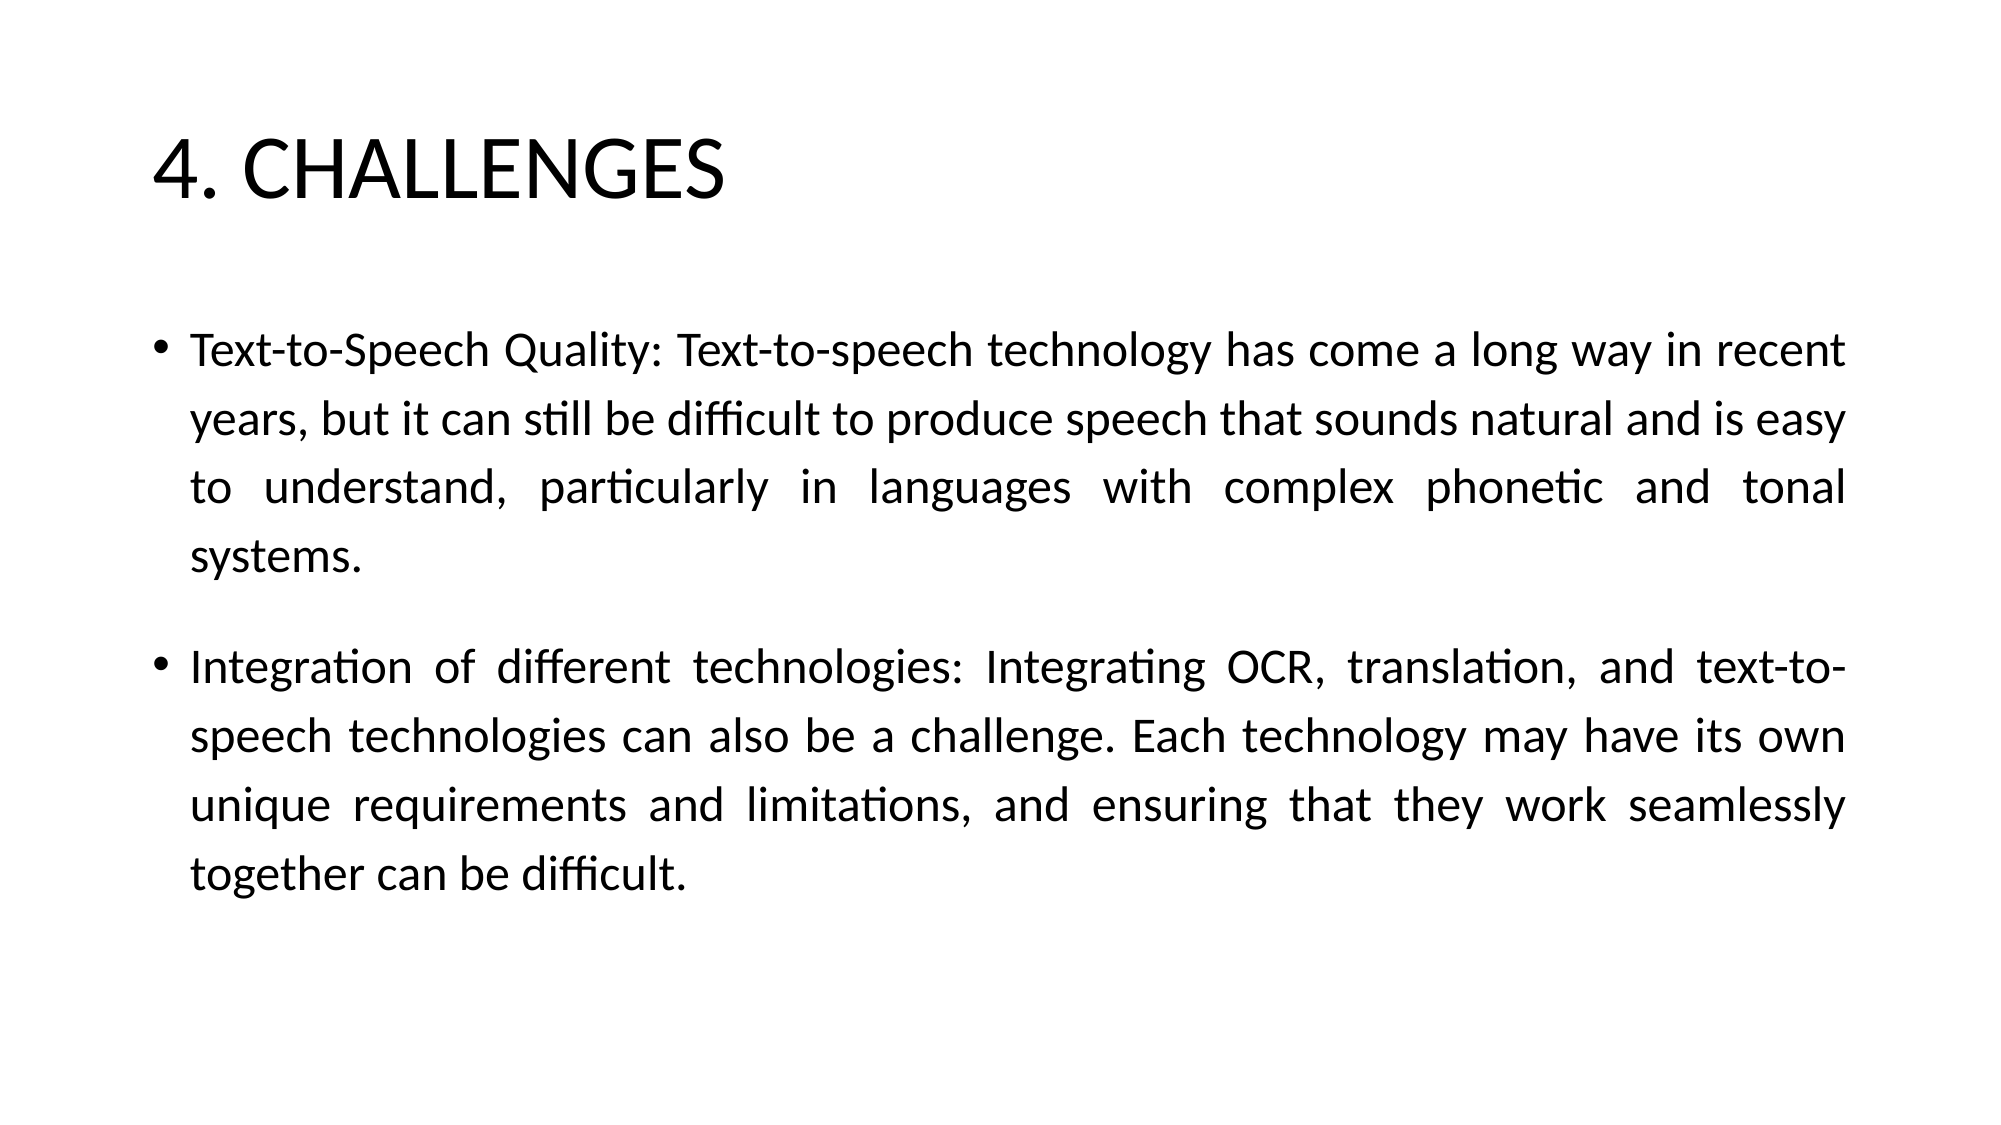

# 4. CHALLENGES
Text-to-Speech Quality: Text-to-speech technology has come a long way in recent years, but it can still be difficult to produce speech that sounds natural and is easy to understand, particularly in languages with complex phonetic and tonal systems.
Integration of different technologies: Integrating OCR, translation, and text-to-speech technologies can also be a challenge. Each technology may have its own unique requirements and limitations, and ensuring that they work seamlessly together can be difficult.